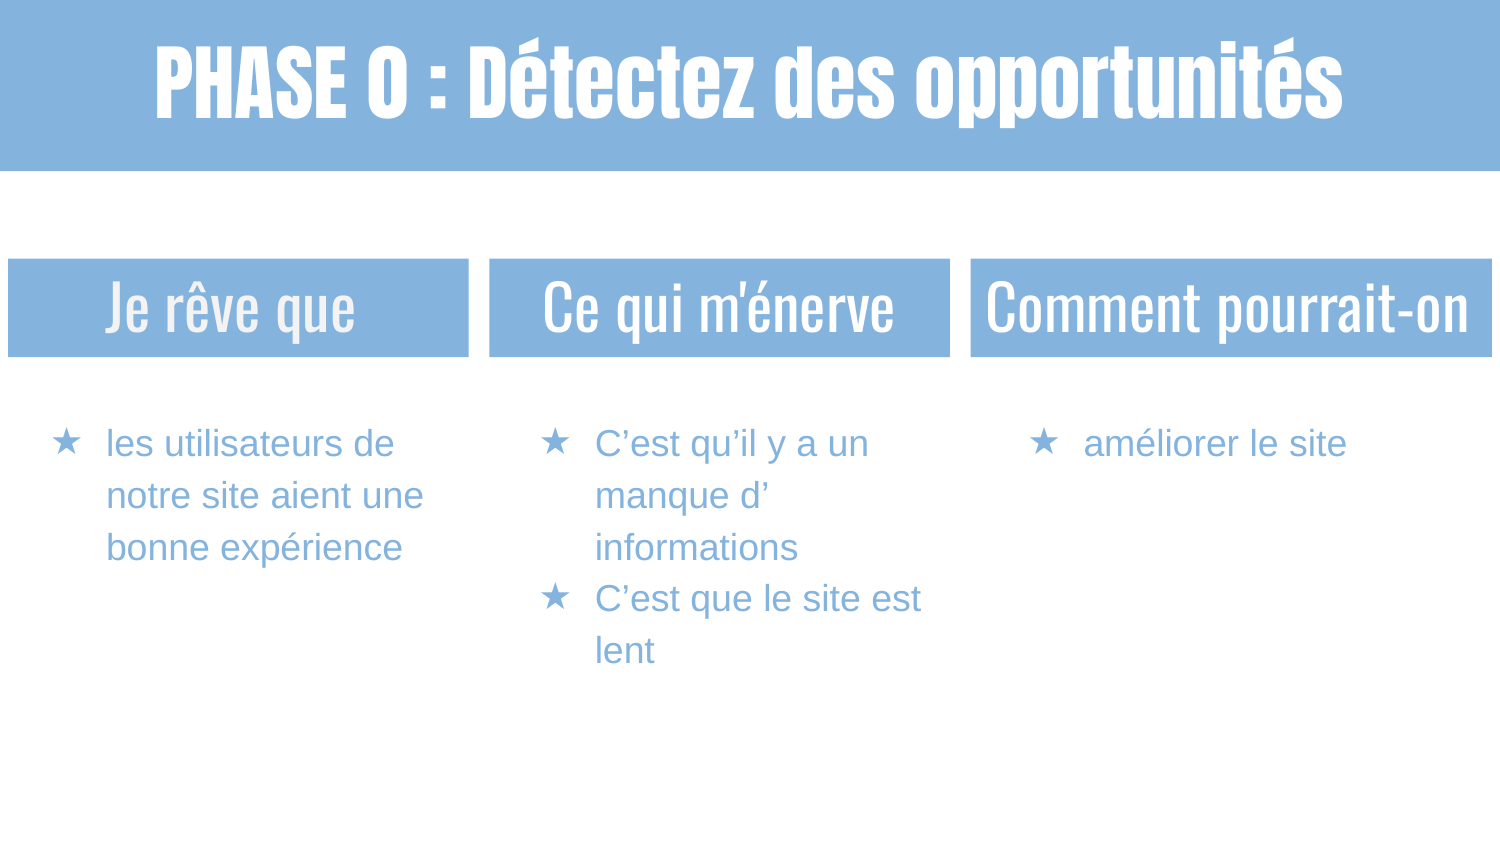

PHASE 0 : Détectez des opportunités
Je rêve que
Ce qui m'énerve
Comment pourrait-on
les utilisateurs de notre site aient une bonne expérience
C’est qu’il y a un manque d’ informations
C’est que le site est lent
améliorer le site